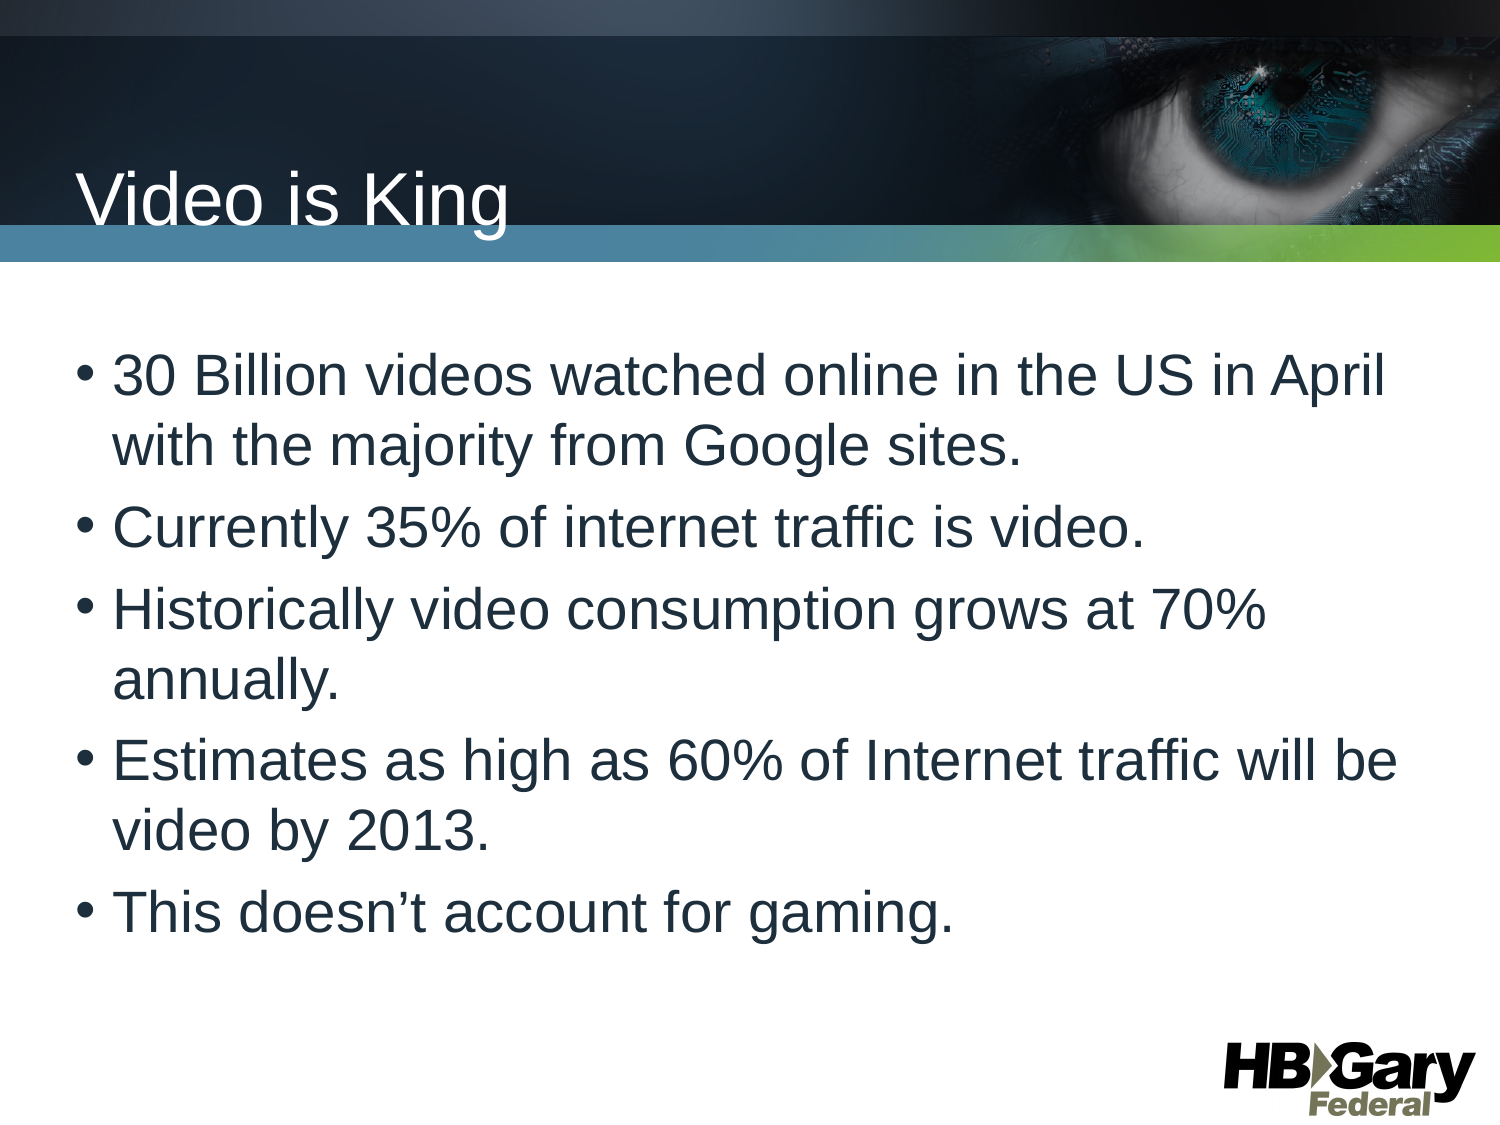

# Video is King
30 Billion videos watched online in the US in April with the majority from Google sites.
Currently 35% of internet traffic is video.
Historically video consumption grows at 70% annually.
Estimates as high as 60% of Internet traffic will be video by 2013.
This doesn’t account for gaming.